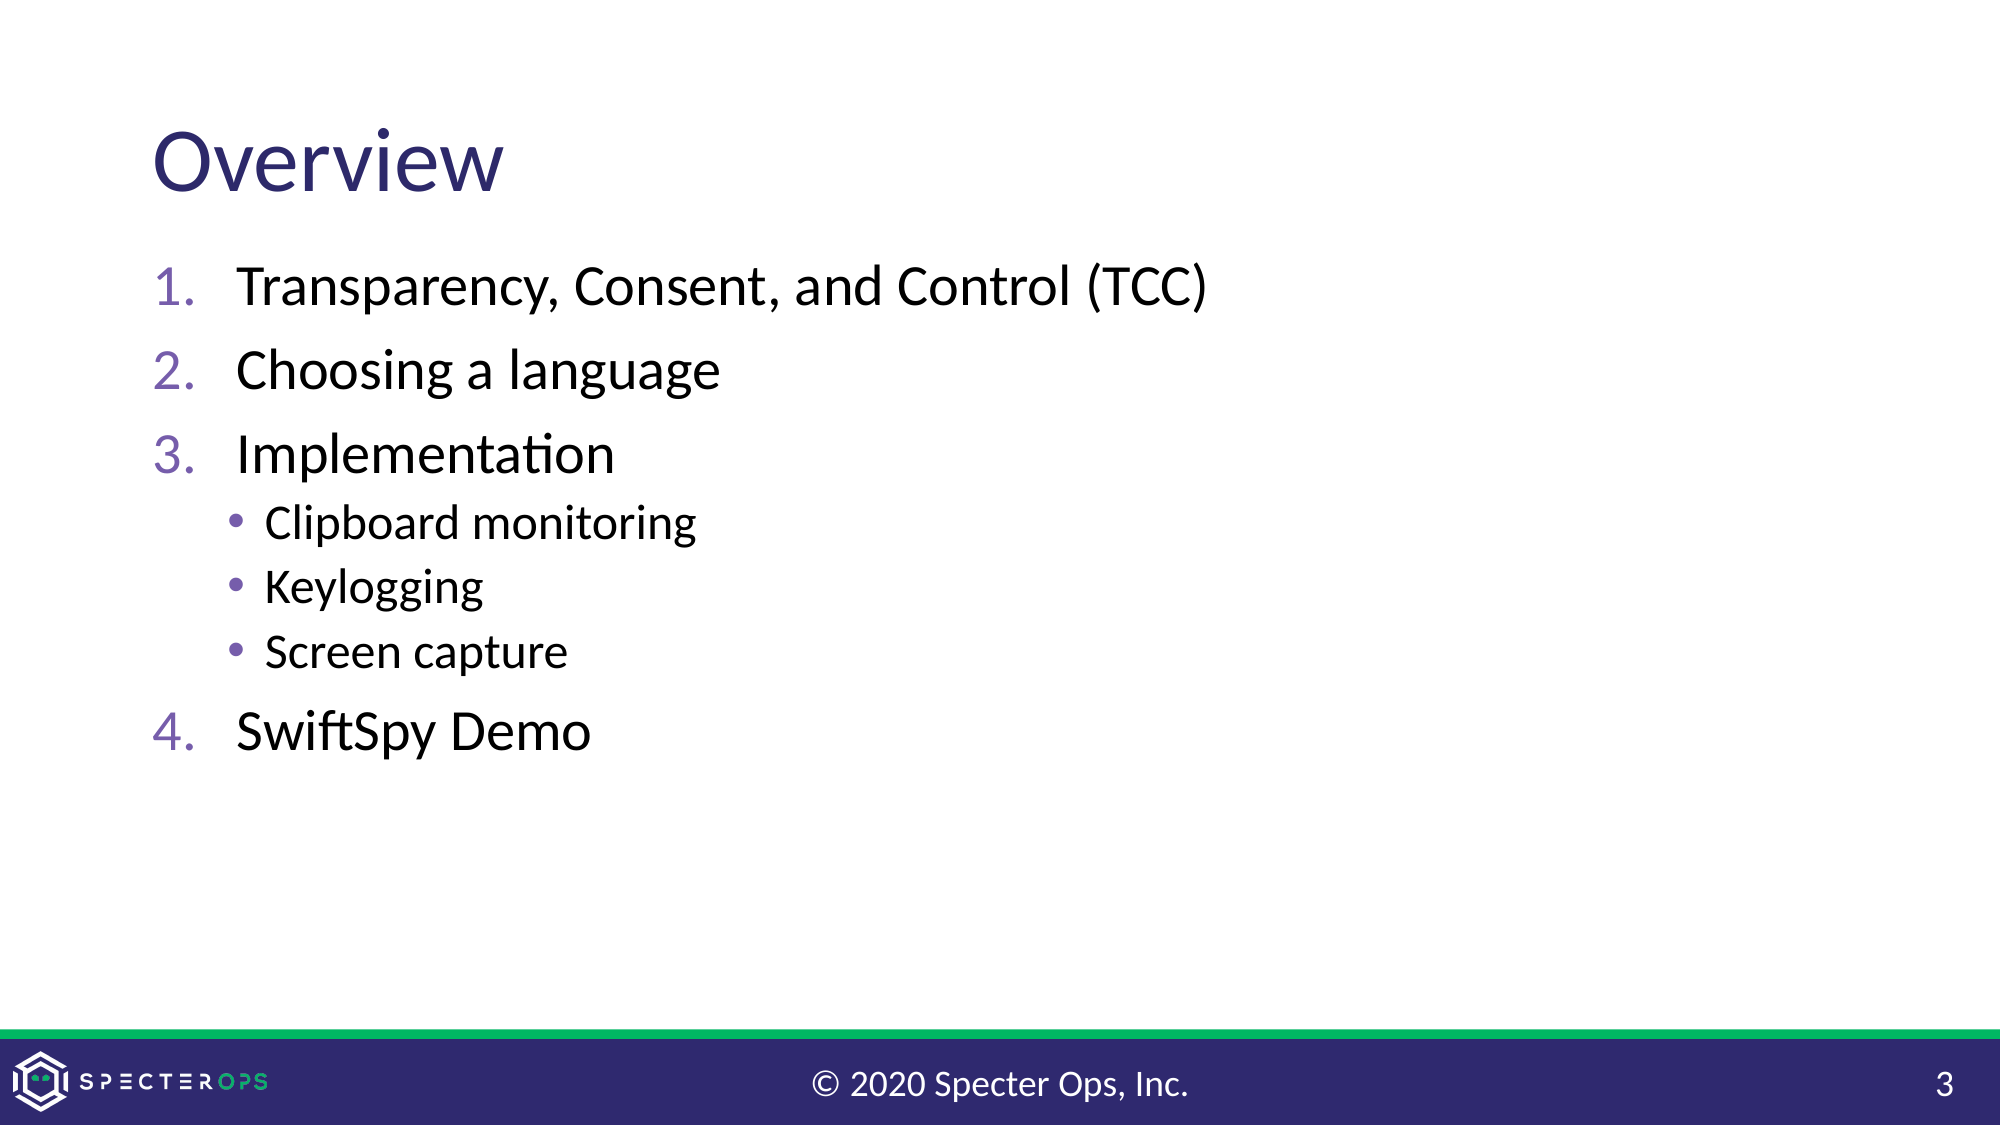

# Overview
Transparency, Consent, and Control (TCC)
Choosing a language
Implementation
Clipboard monitoring
Keylogging
Screen capture
SwiftSpy Demo
© 2020 Specter Ops, Inc.
3